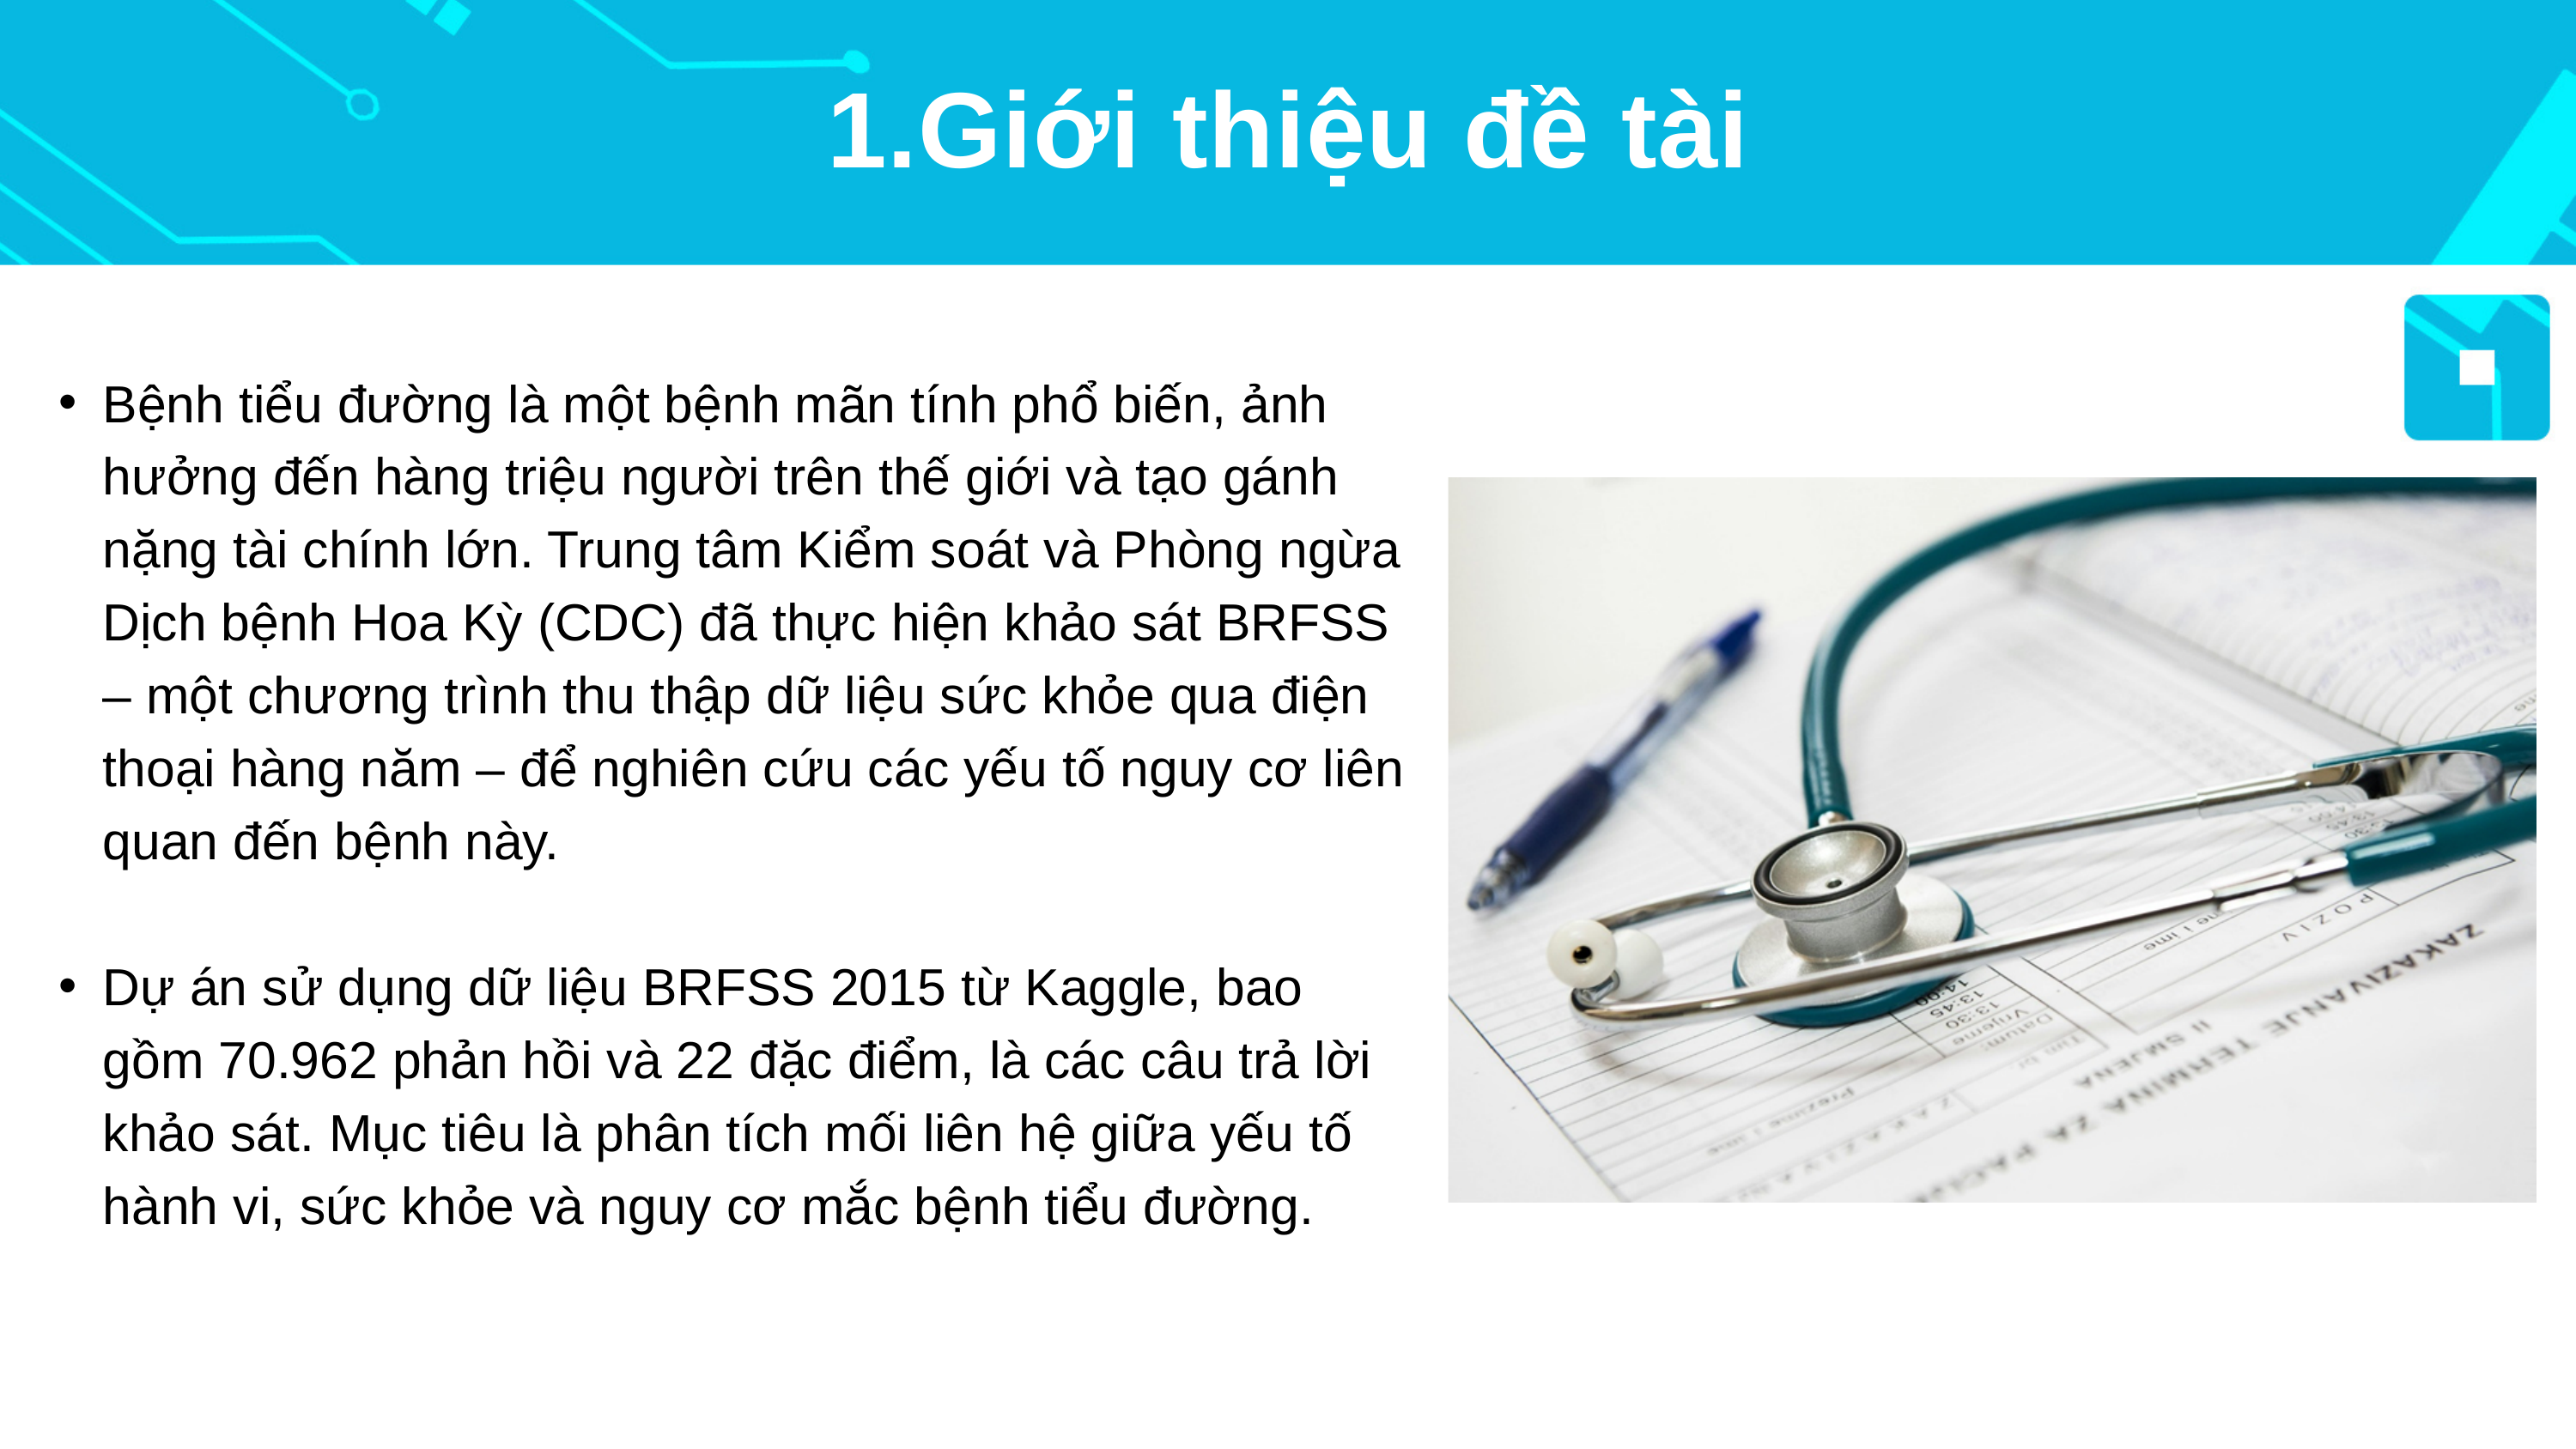

1.Giới thiệu đề tài
Bệnh tiểu đường là một bệnh mãn tính phổ biến, ảnh hưởng đến hàng triệu người trên thế giới và tạo gánh nặng tài chính lớn. Trung tâm Kiểm soát và Phòng ngừa Dịch bệnh Hoa Kỳ (CDC) đã thực hiện khảo sát BRFSS – một chương trình thu thập dữ liệu sức khỏe qua điện thoại hàng năm – để nghiên cứu các yếu tố nguy cơ liên quan đến bệnh này.

Dự án sử dụng dữ liệu BRFSS 2015 từ Kaggle, bao gồm 70.962 phản hồi và 22 đặc điểm, là các câu trả lời khảo sát. Mục tiêu là phân tích mối liên hệ giữa yếu tố hành vi, sức khỏe và nguy cơ mắc bệnh tiểu đường.